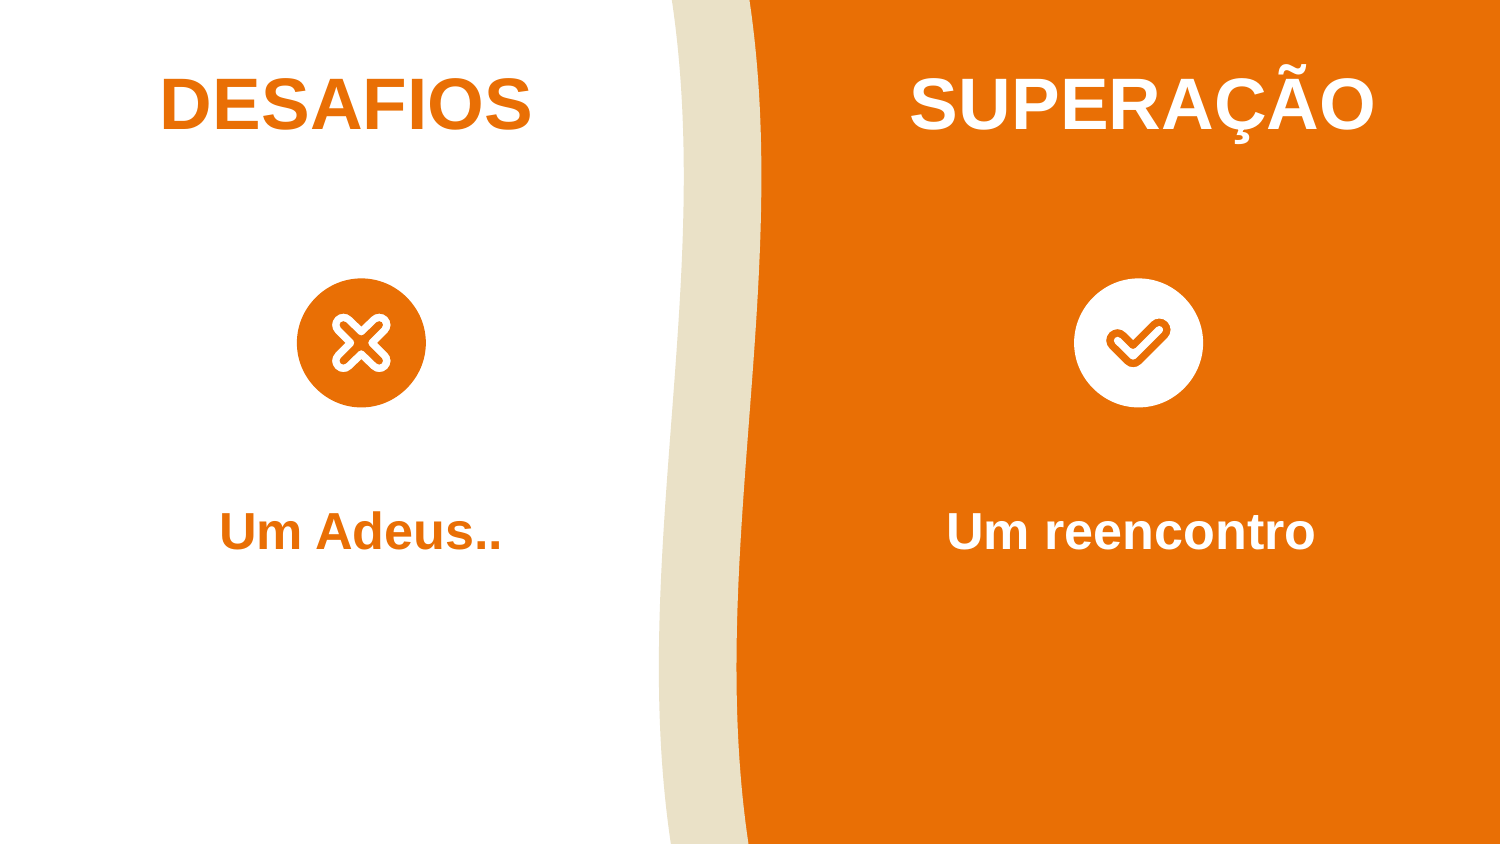

# DESAFIOS 			SUPERAÇÃO

Um Adeus..
Um reencontro